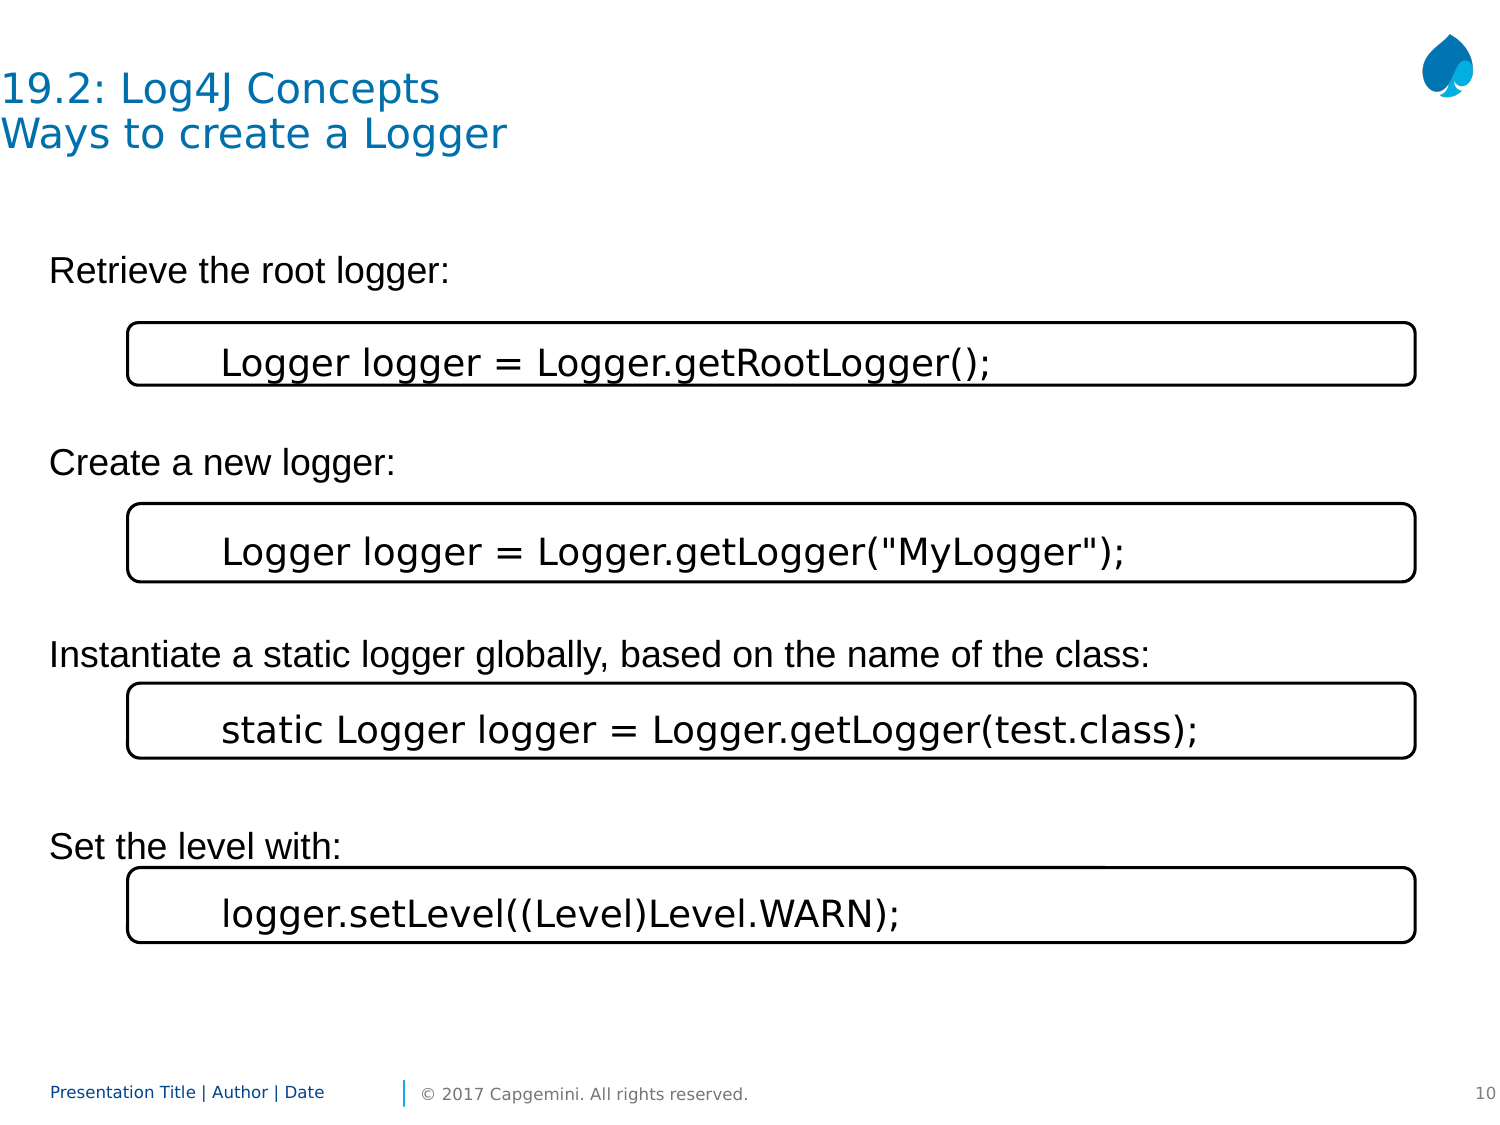

19.2: Log4J Concepts
Ways to create a Logger
Retrieve the root logger:

Create a new logger:

Instantiate a static logger globally, based on the name of the class:

Set the level with:

Logger logger = Logger.getRootLogger();
Logger logger = Logger.getLogger("MyLogger");
static Logger logger = Logger.getLogger(test.class);
logger.setLevel((Level)Level.WARN);